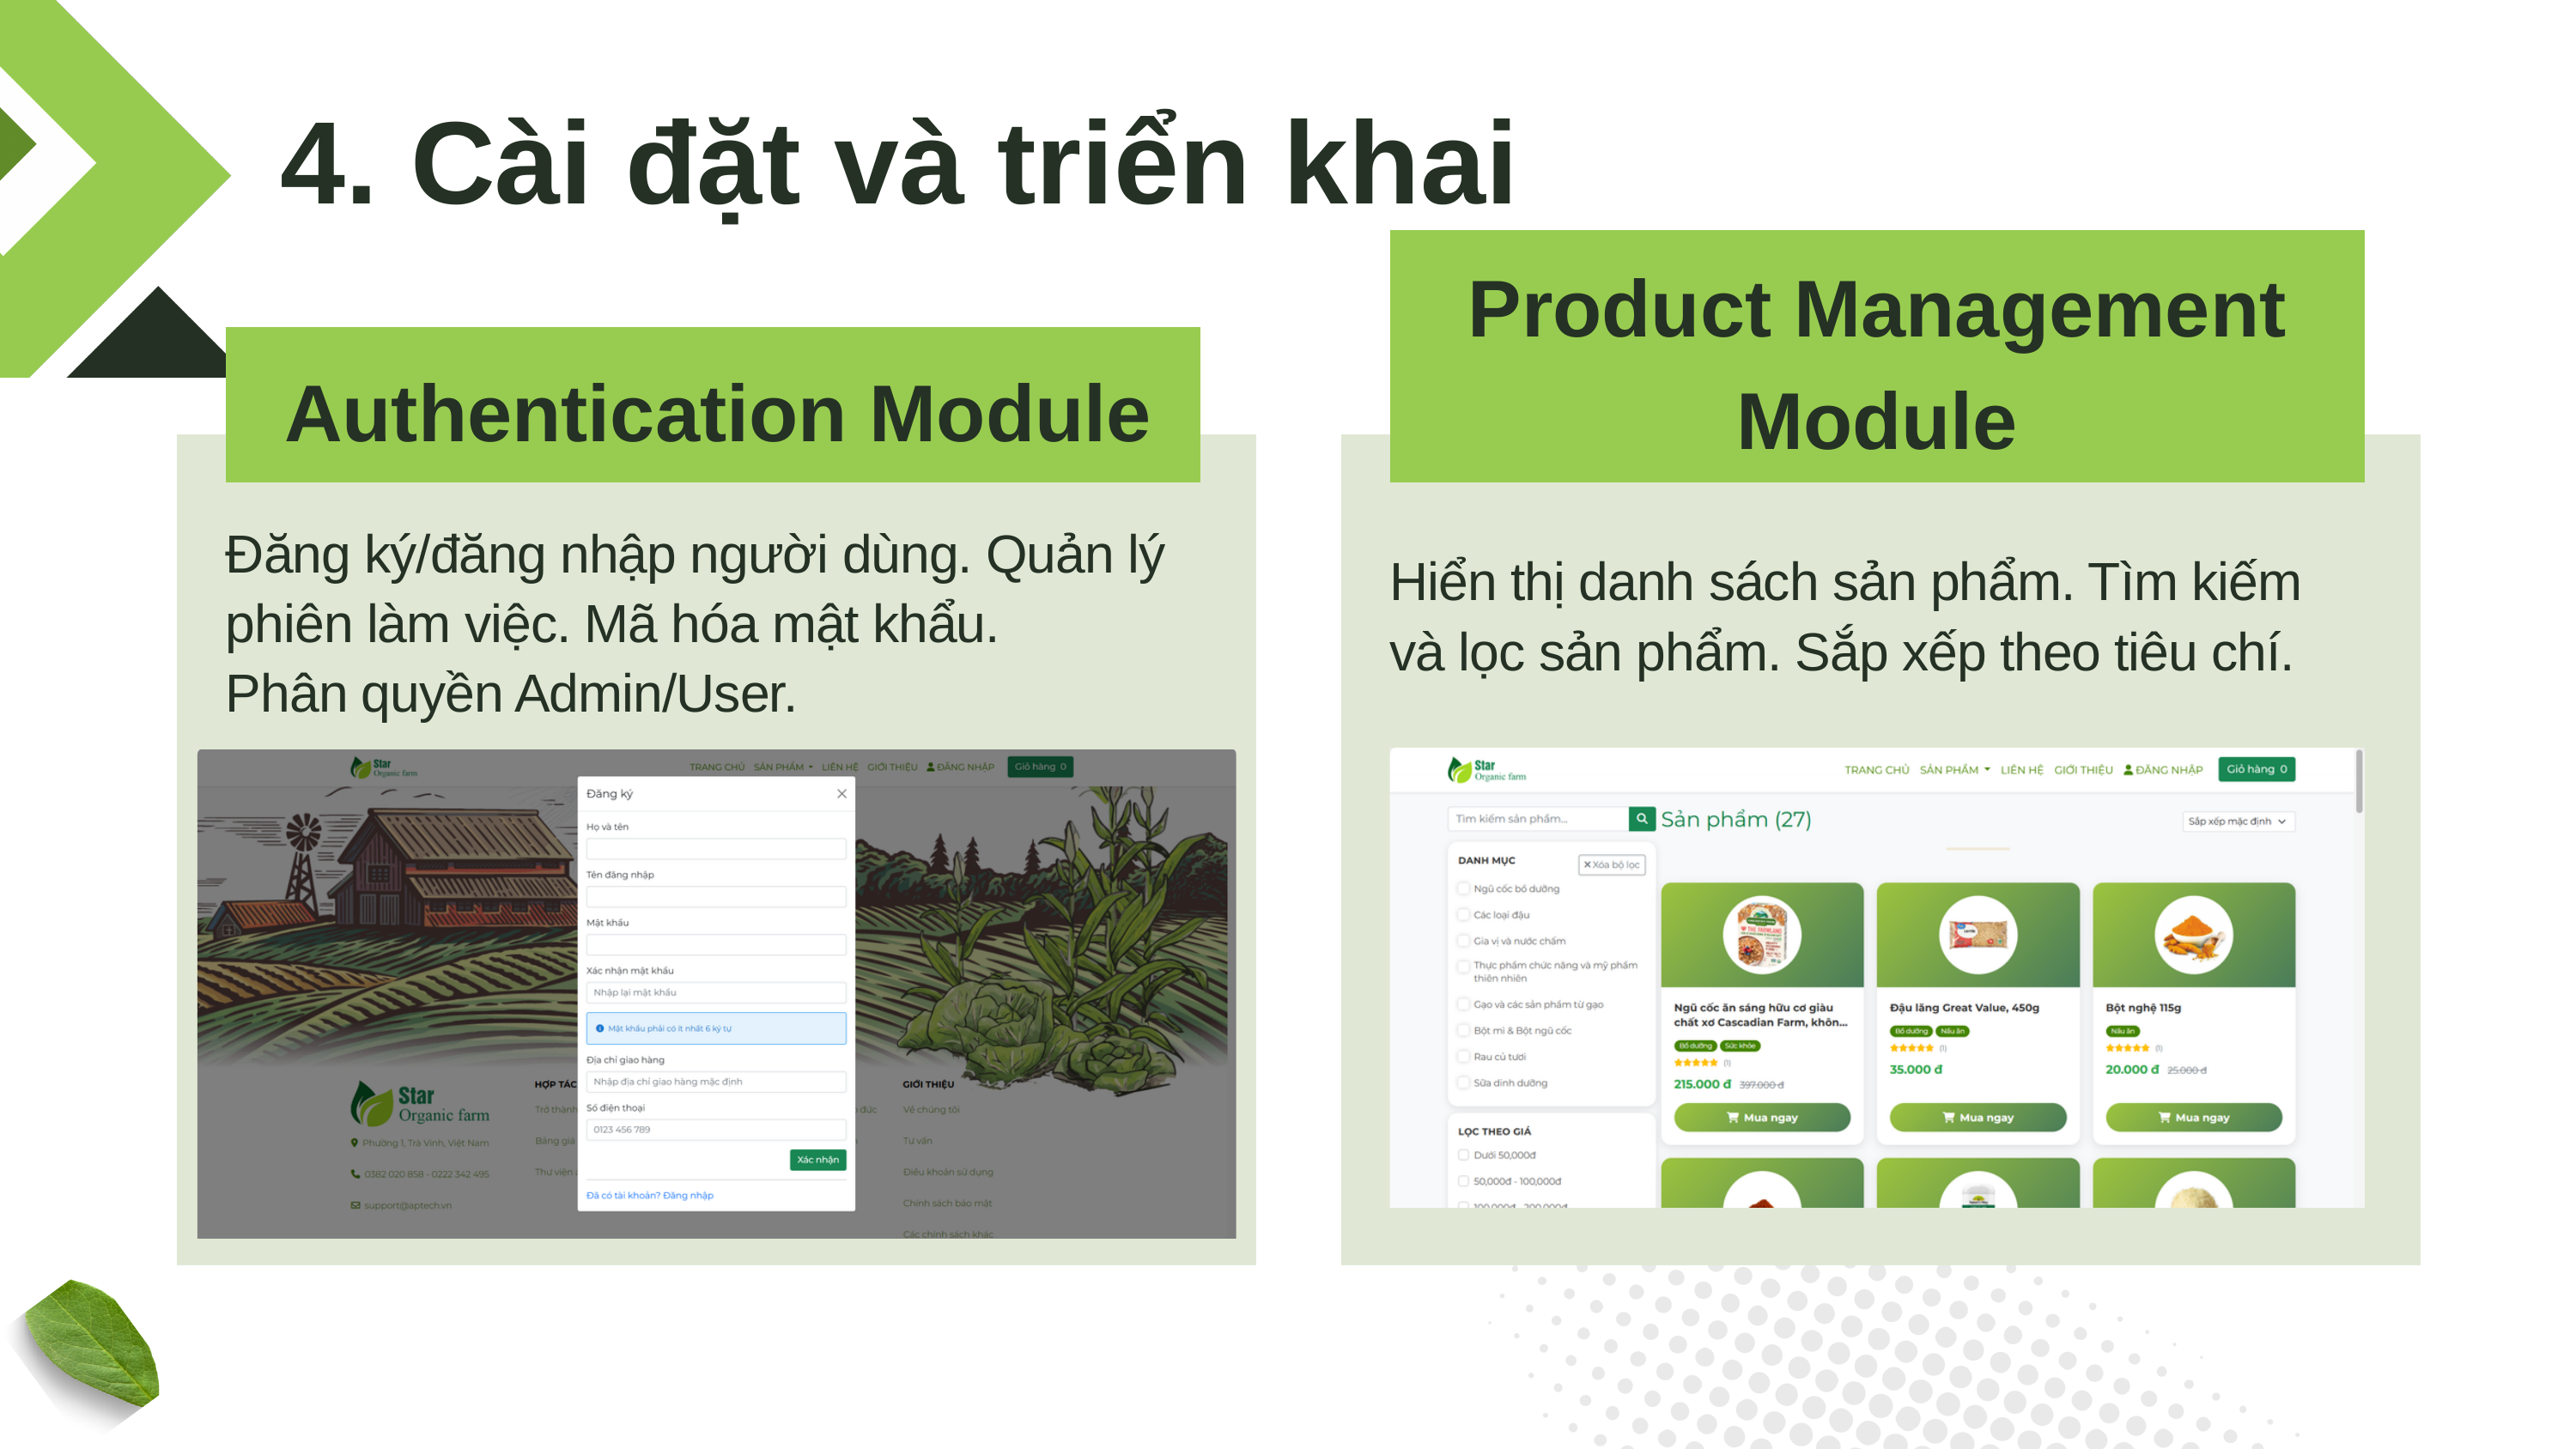

4. Cài đặt và triển khai

Product Management Module

Authentication Module

Đăng ký/đăng nhập người dùng. Quản lý phiên làm việc. Mã hóa mật khẩu.
Phân quyền Admin/User.
Hiển thị danh sách sản phẩm. Tìm kiếm và lọc sản phẩm. Sắp xếp theo tiêu chí.